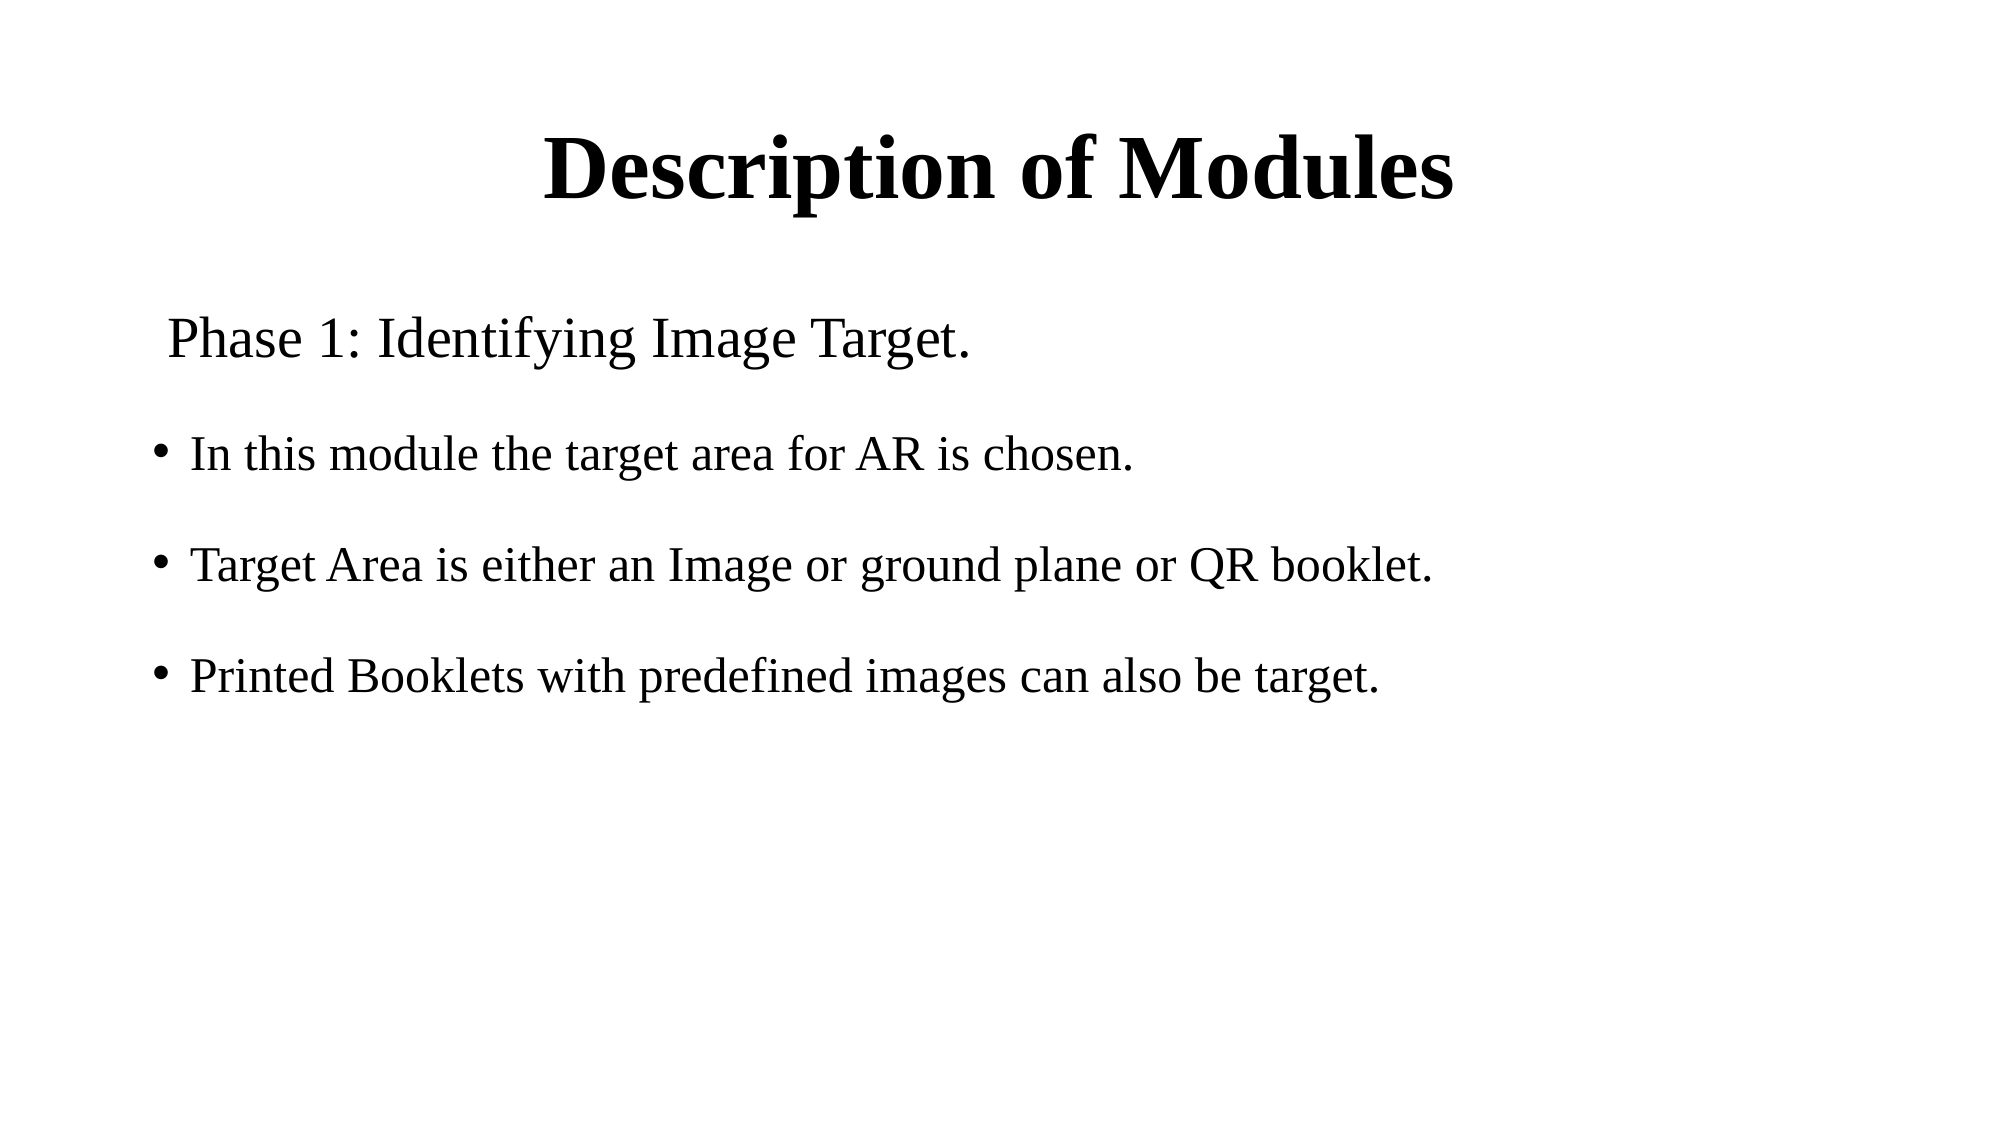

# Description of Modules
 Phase 1: Identifying Image Target.
In this module the target area for AR is chosen.
Target Area is either an Image or ground plane or QR booklet.
Printed Booklets with predefined images can also be target.